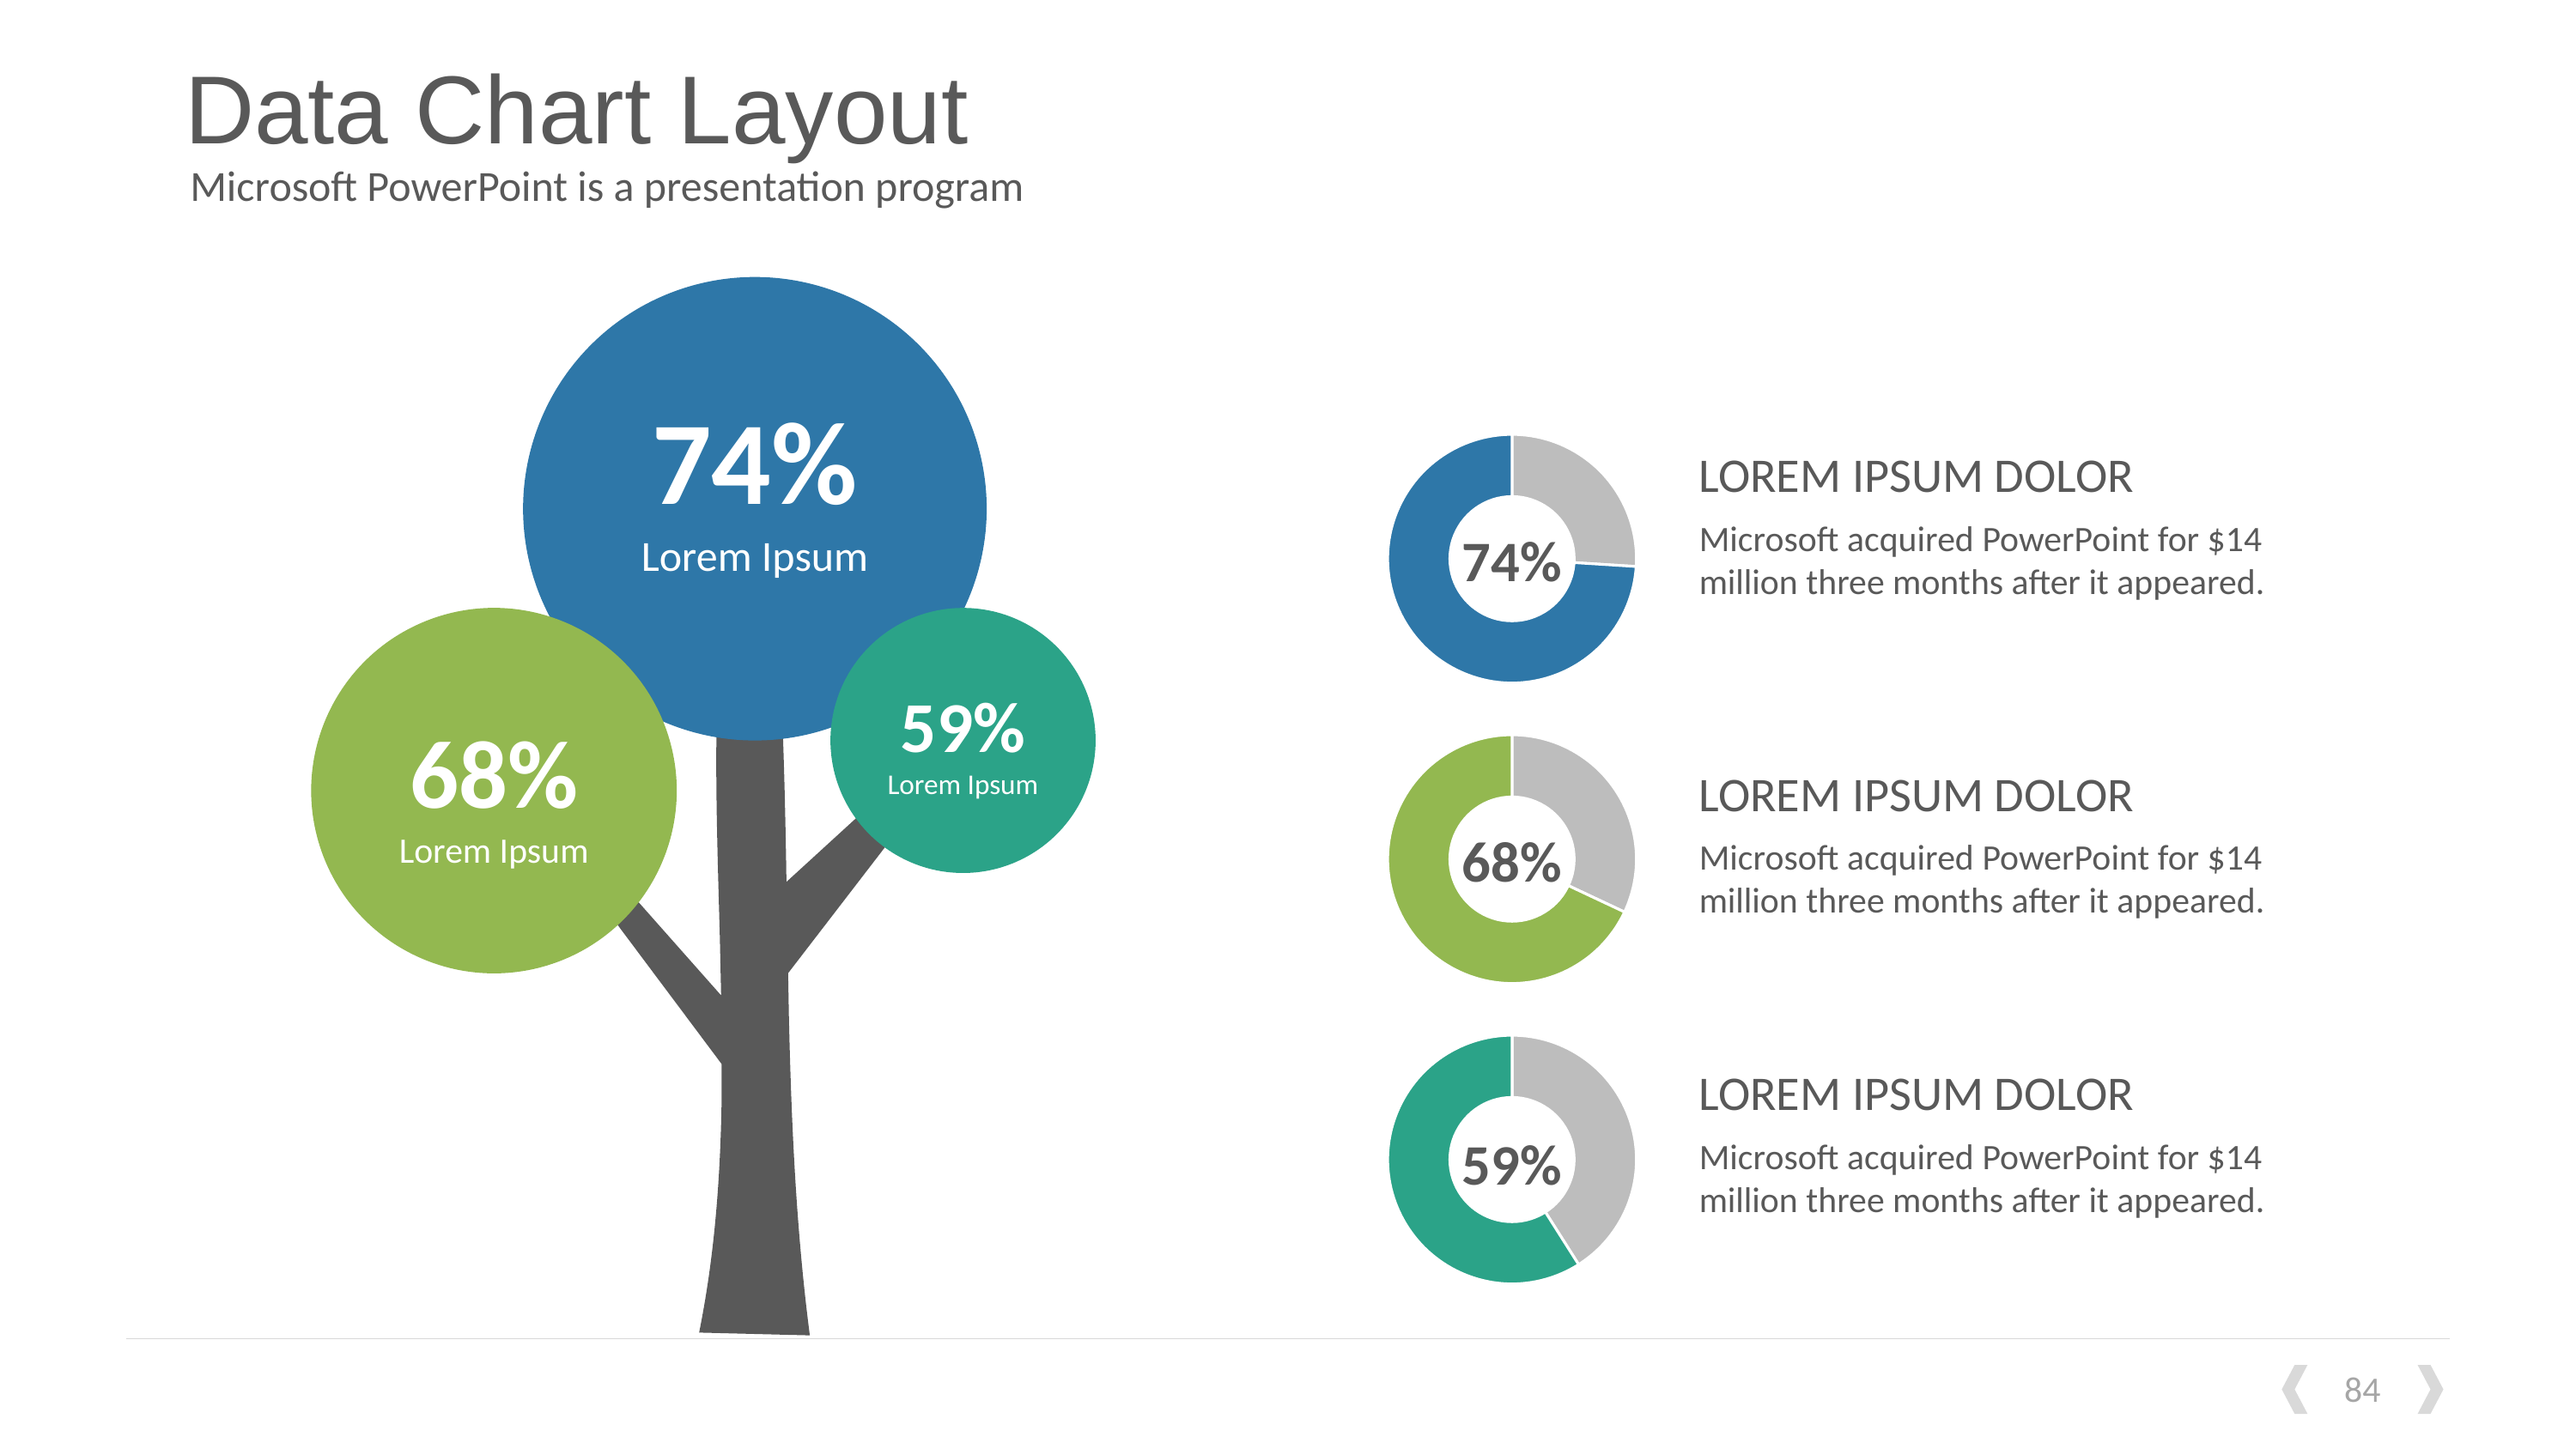

# Data Chart Layout
Microsoft PowerPoint is a presentation program
74%
Lorem Ipsum

68%
Lorem Ipsum
59%
Lorem Ipsum

### Chart

| Category | Sales |
|---|---|
| 1st Qtr | 0.26 |
| 2nd Qtr | 0.74 |
LOREM IPSUM DOLOR
Microsoft acquired PowerPoint for $14 million three months after it appeared.
74%

### Chart

| Category | Sales |
|---|---|
| 1st Qtr | 0.32 |
| 2nd Qtr | 0.68 |
LOREM IPSUM DOLOR
68%
Microsoft acquired PowerPoint for $14 million three months after it appeared.

### Chart

| Category | Sales |
|---|---|
| 1st Qtr | 0.41 |
| 2nd Qtr | 0.59 |
LOREM IPSUM DOLOR
59%
Microsoft acquired PowerPoint for $14 million three months after it appeared.